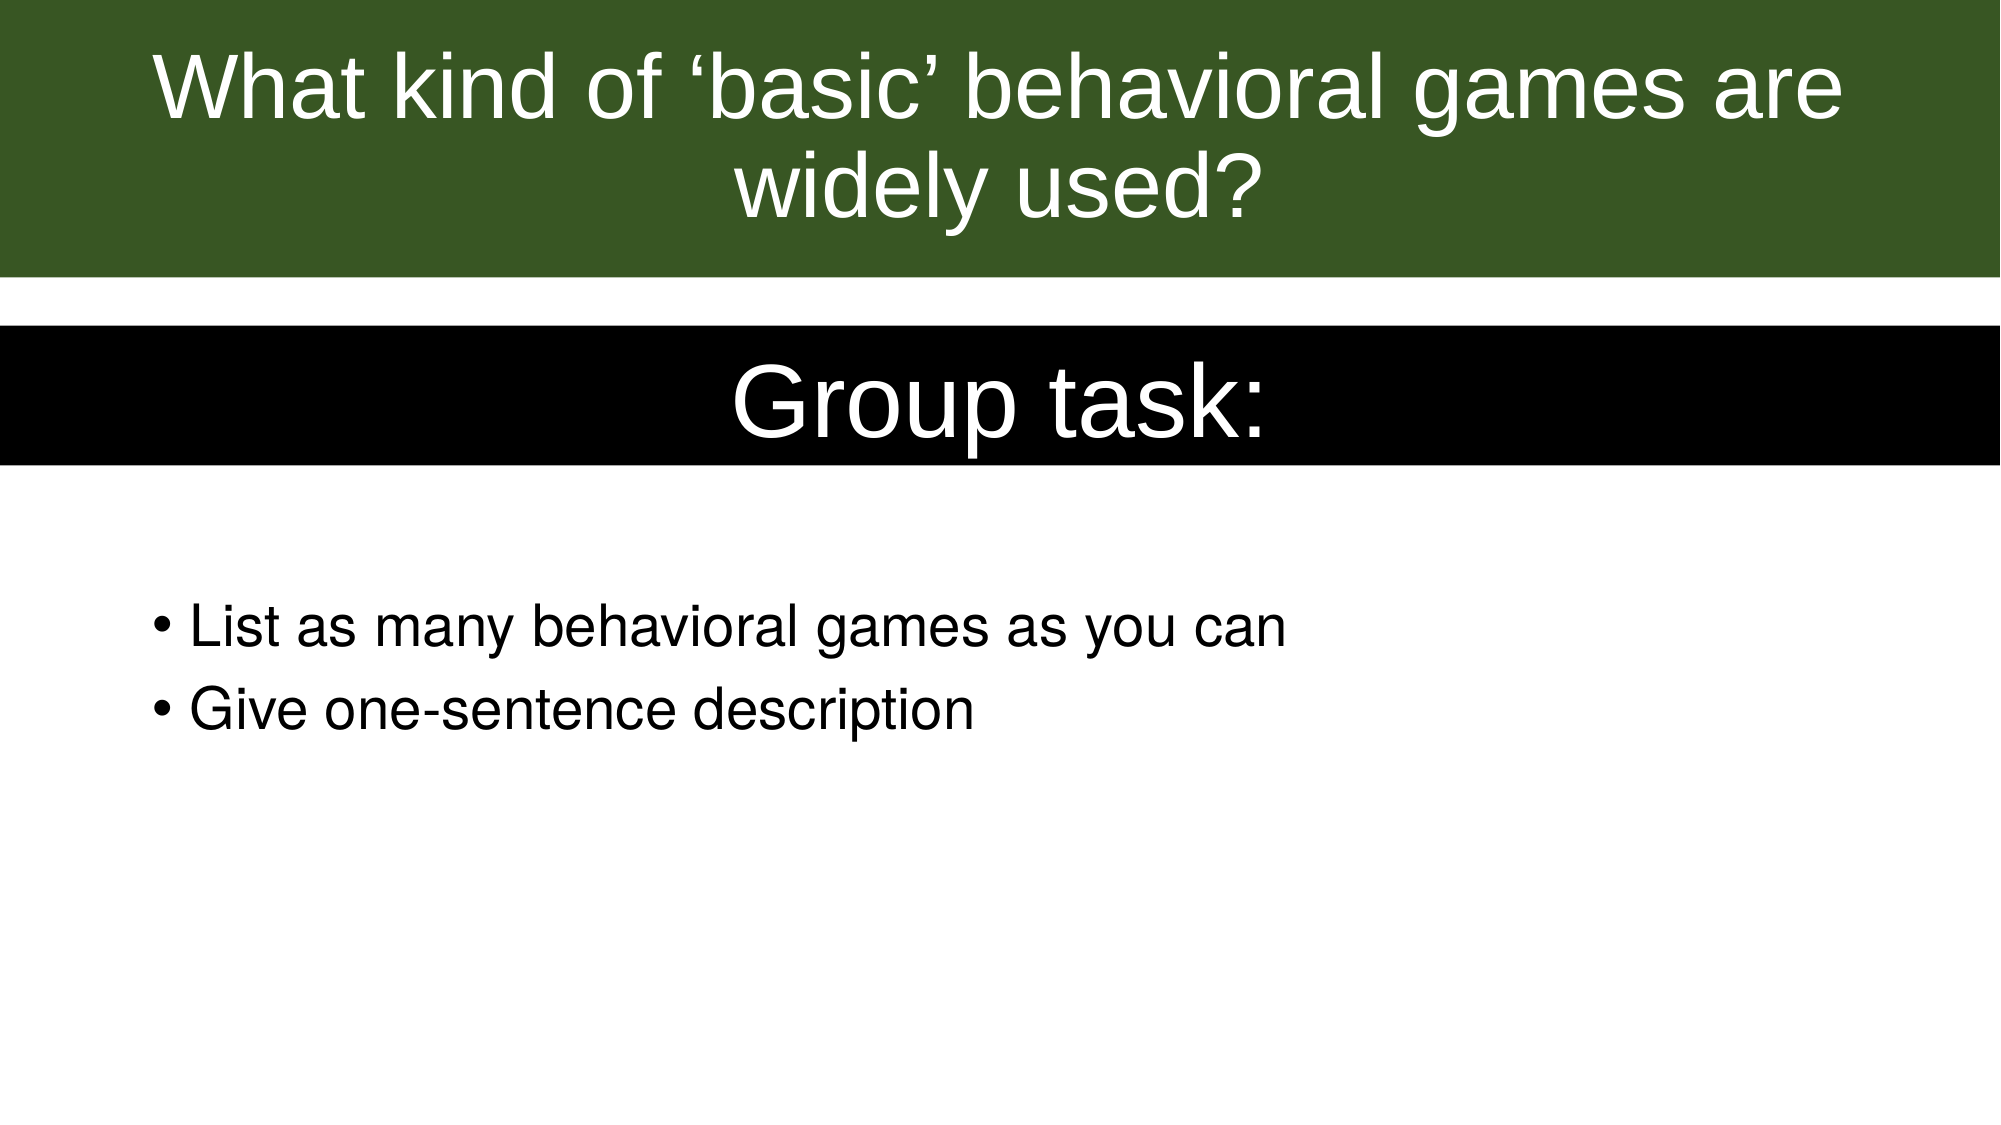

# What kind of ‘basic’ behavioral games are widely used?
List as many behavioral games as you can
Give one-sentence description